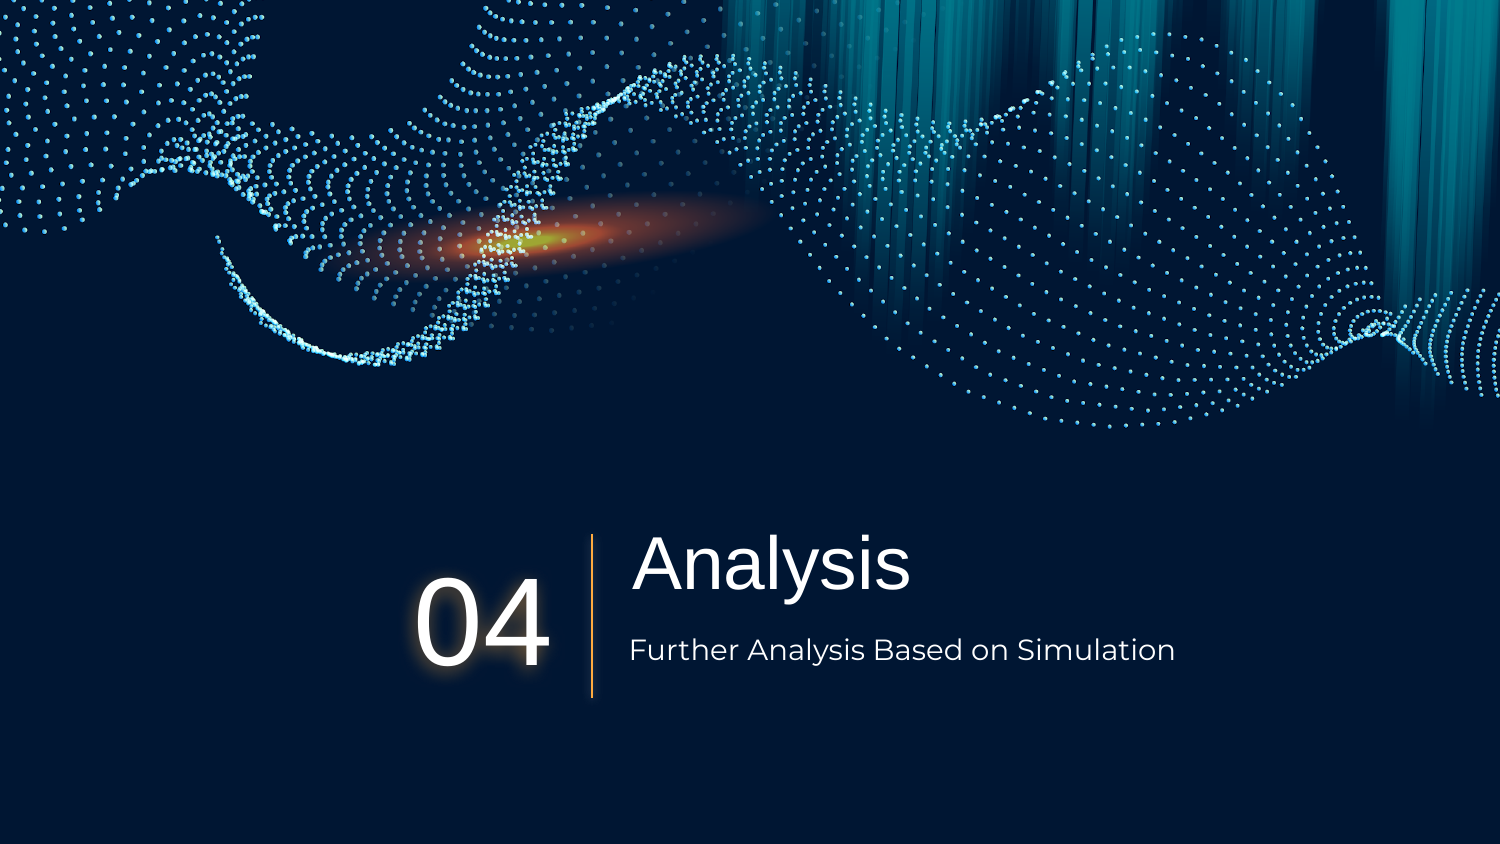

# Analysis
04
Further Analysis Based on Simulation